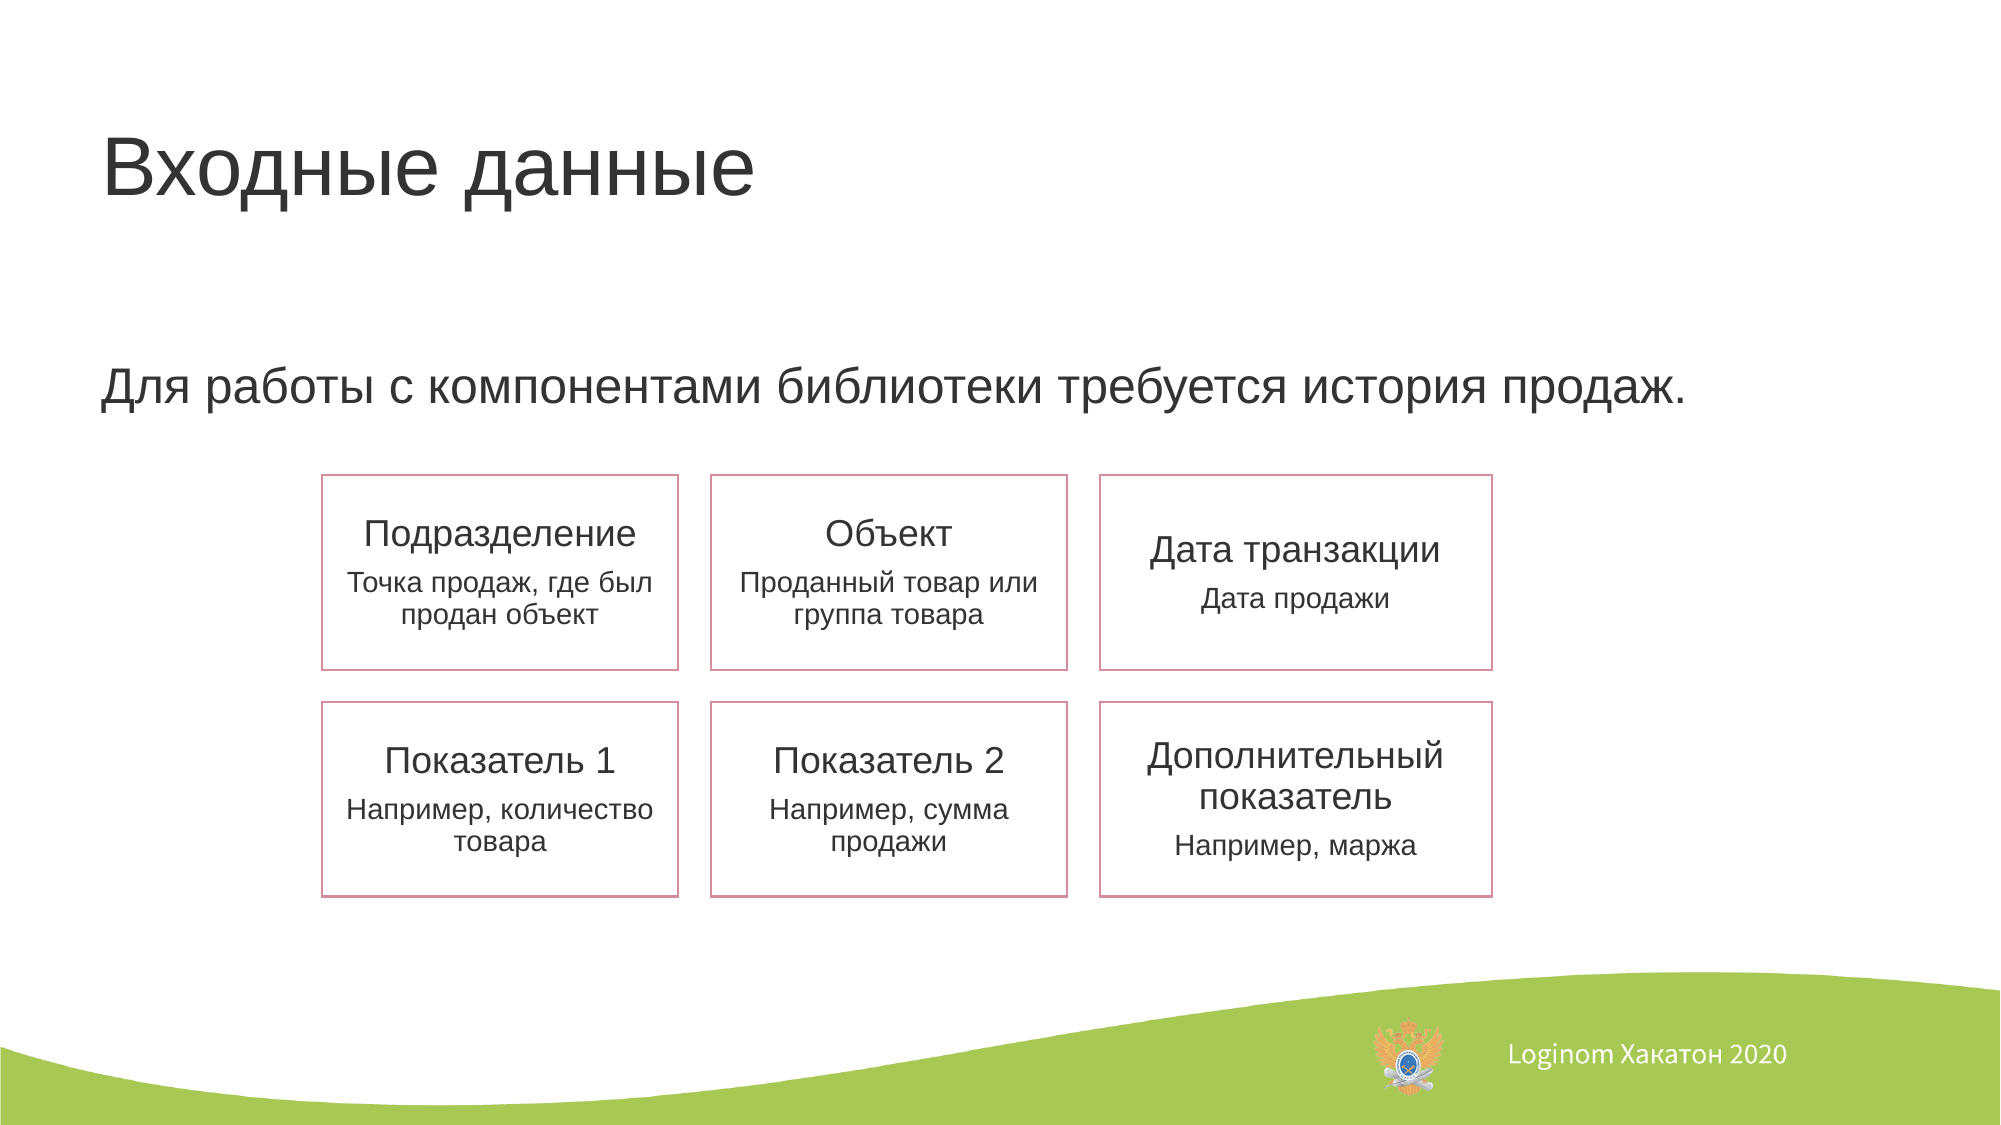

# Входные данные
Для работы с компонентами библиотеки требуется история продаж.
Подразделение
Точка продаж, где был продан объект
Объект
Проданный товар или группа товара
Дата транзакции
Дата продажи
Показатель 1
Например, количество товара
Показатель 2
Например, сумма продажи
Дополнительный показатель
Например, маржа